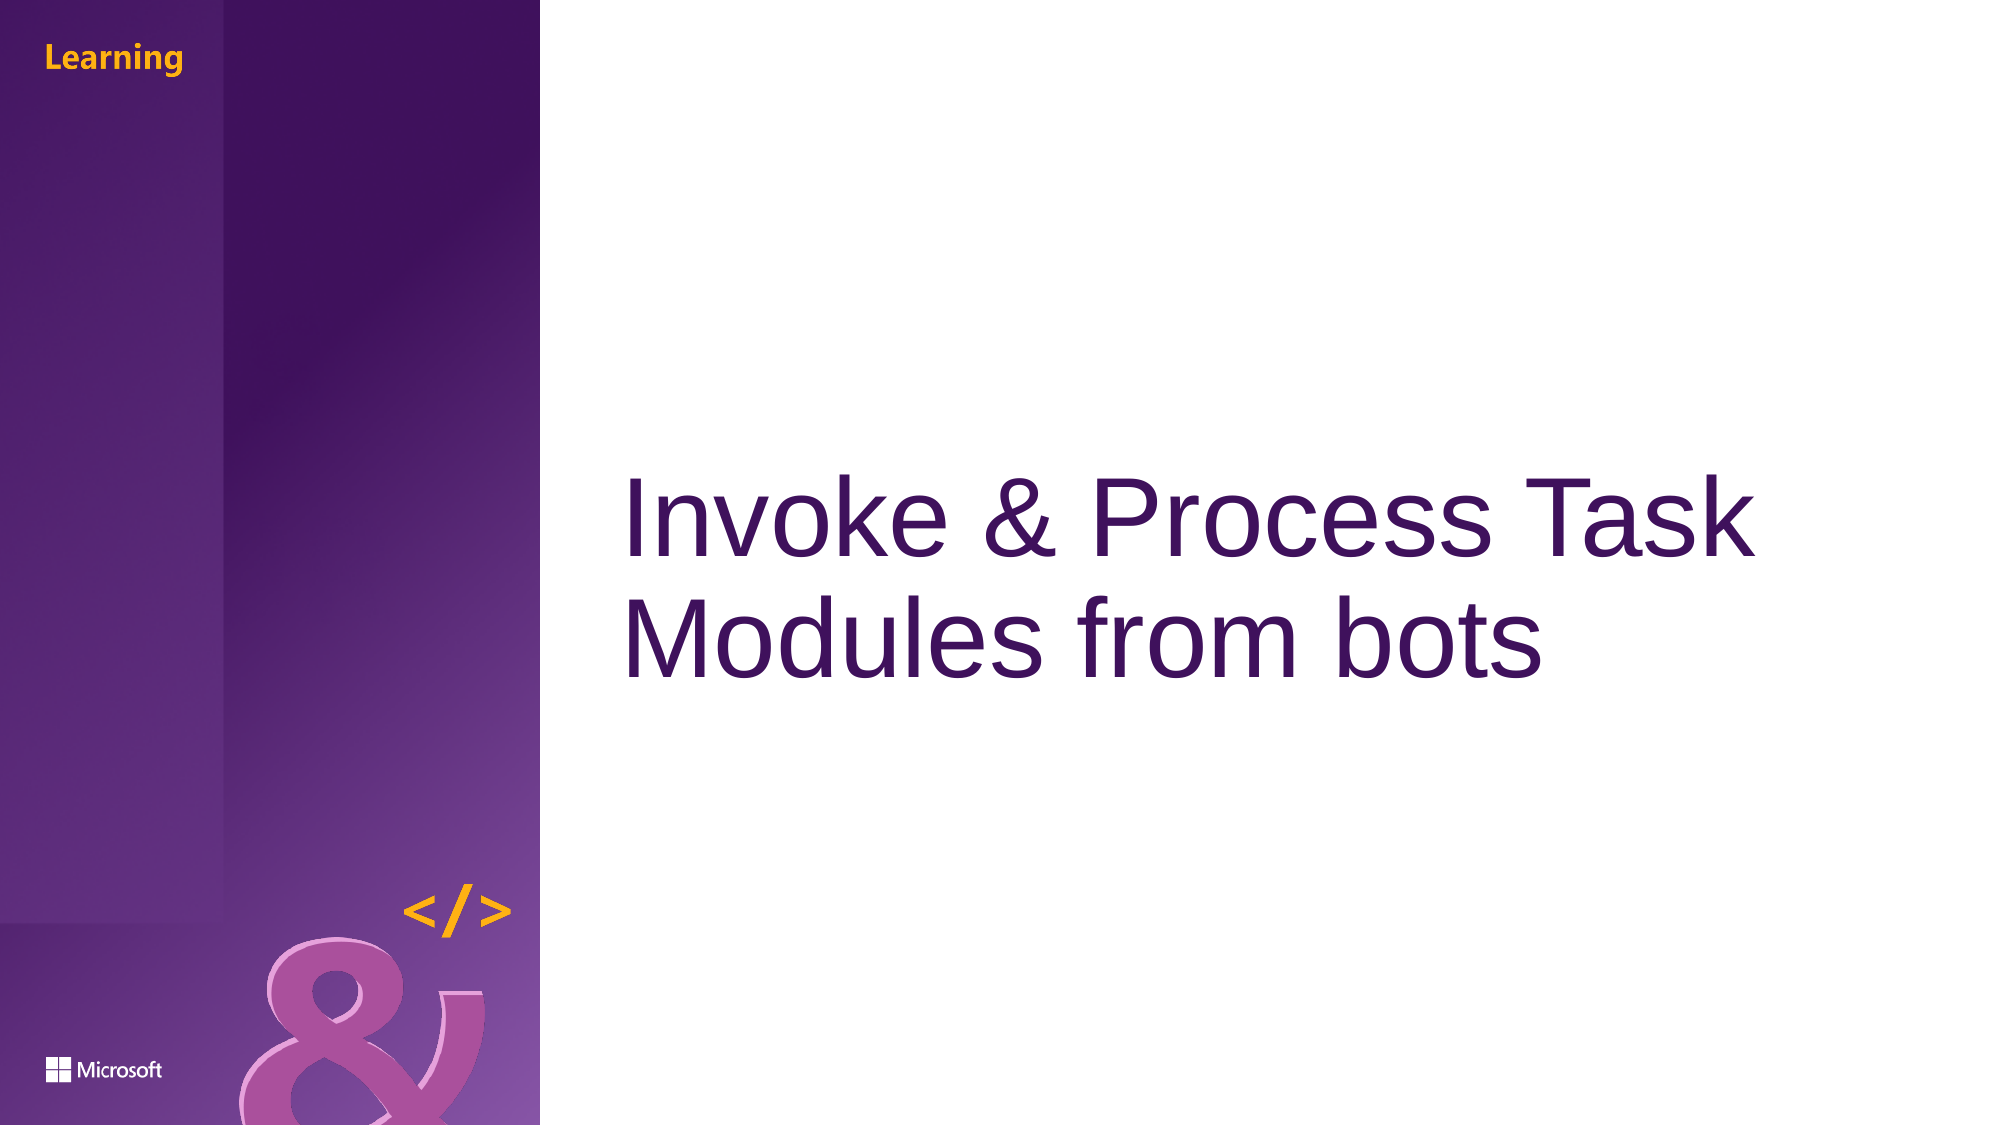

Invoke & Process Task Modules from bots